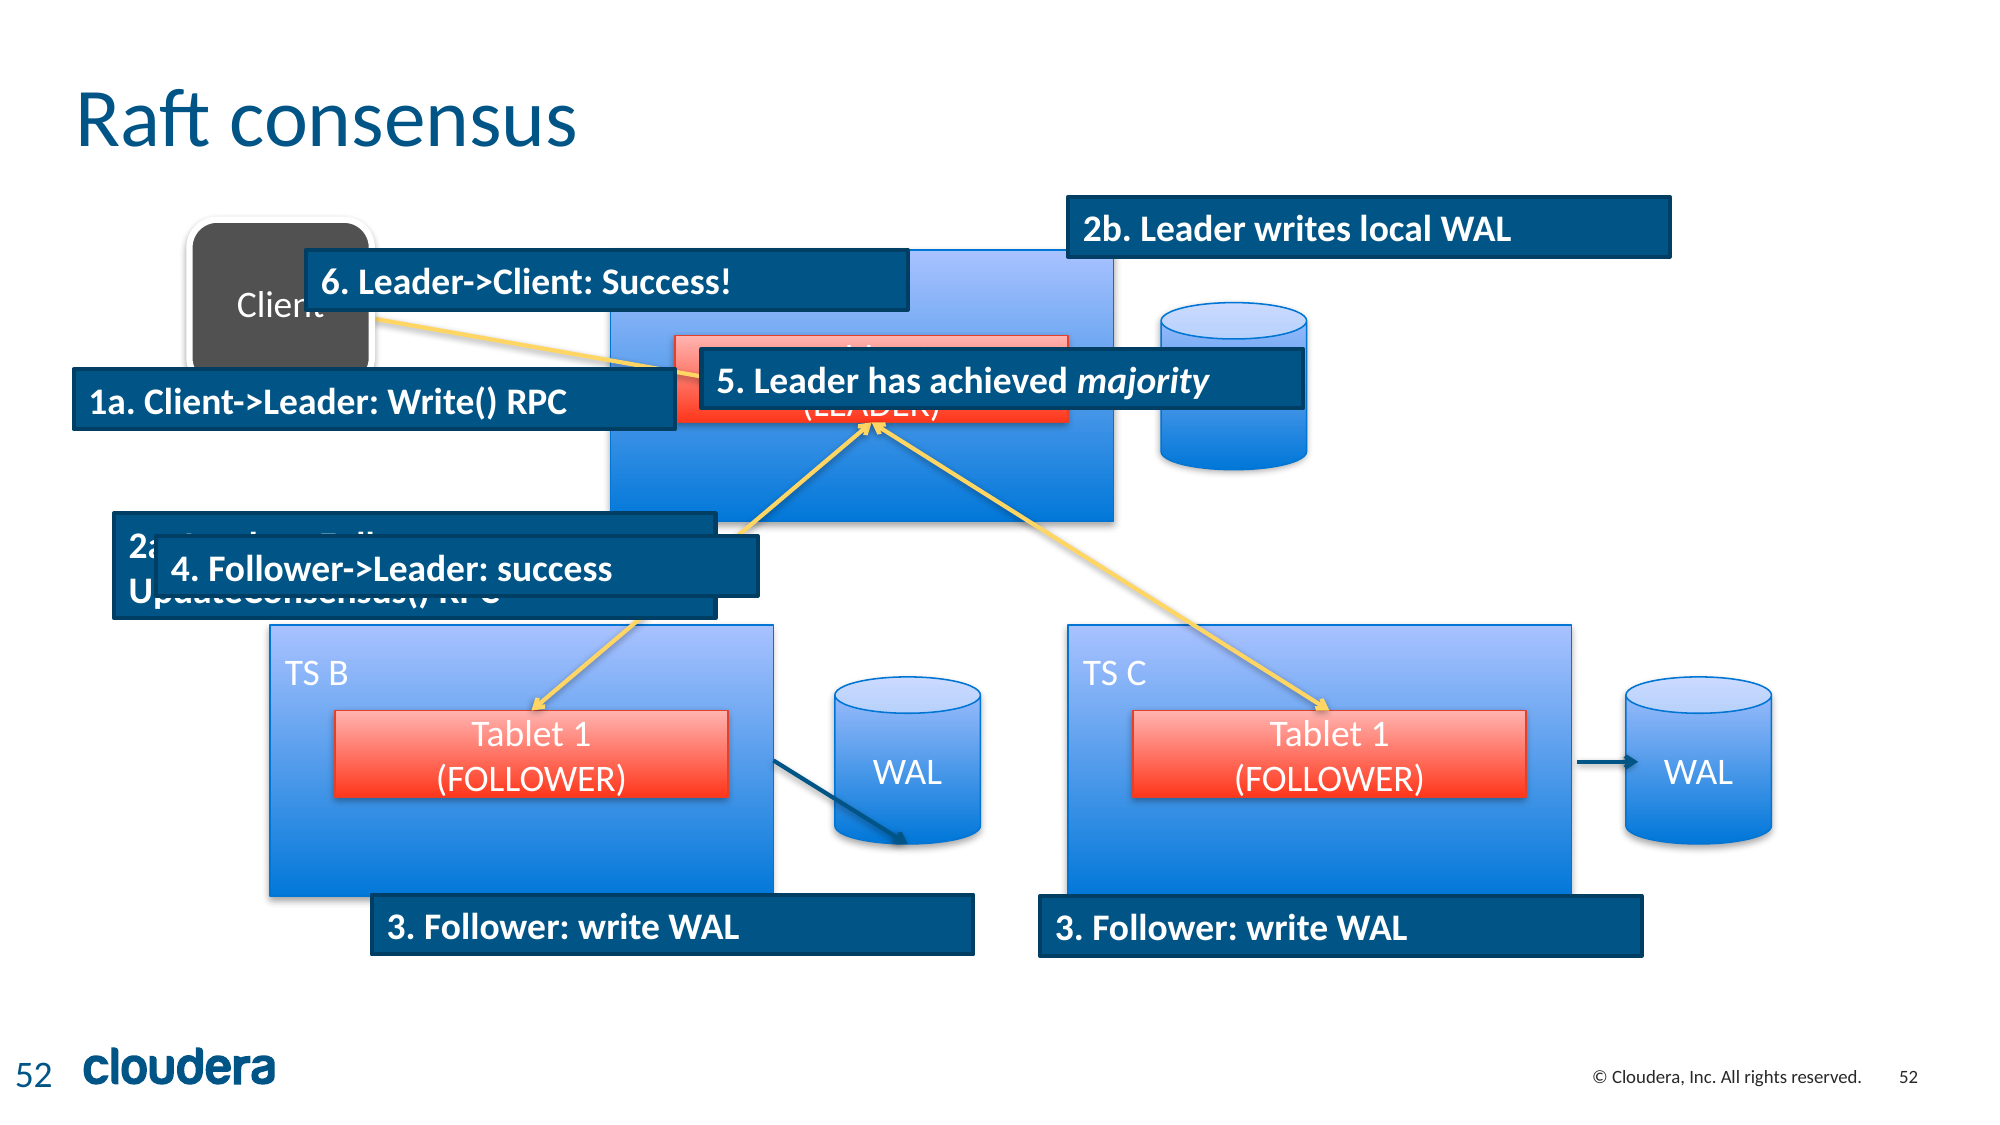

# Raft consensus
2b. Leader writes local WAL
Client
6. Leader->Client: Success!
TS A

WAL
Tablet 1
(LEADER)
5. Leader has achieved majority
1a. Client->Leader: Write() RPC
2a. Leader->Followers: UpdateConsensus() RPC
4. Follower->Leader: success
TS B

TS C

WAL
WAL
Tablet 1
(FOLLOWER)
Tablet 1
(FOLLOWER)
3. Follower: write WAL
3. Follower: write WAL
52